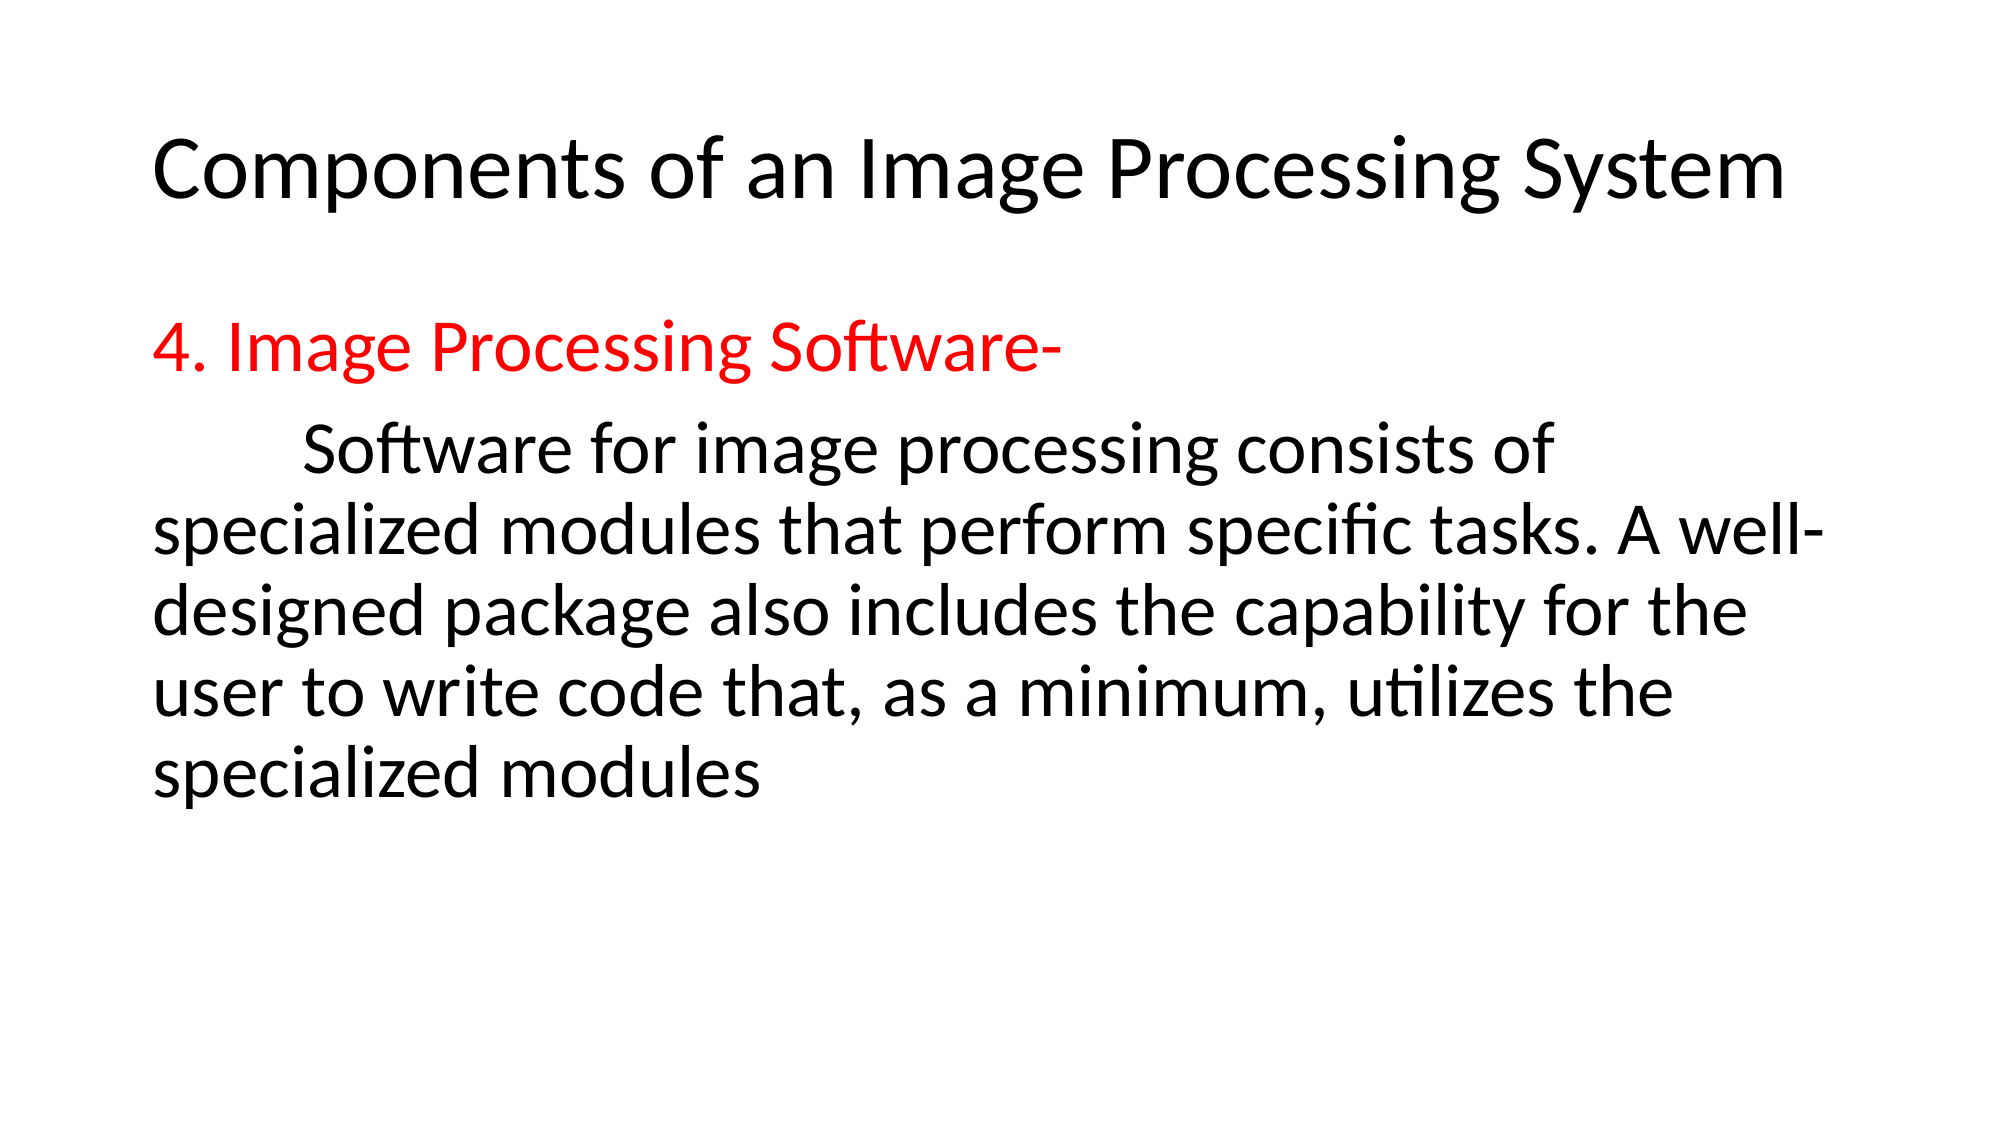

# Components of an Image Processing System
4. Image Processing Software-
	Software for image processing consists of specialized modules that perform specific tasks. A well-designed package also includes the capability for the user to write code that, as a minimum, utilizes the specialized modules